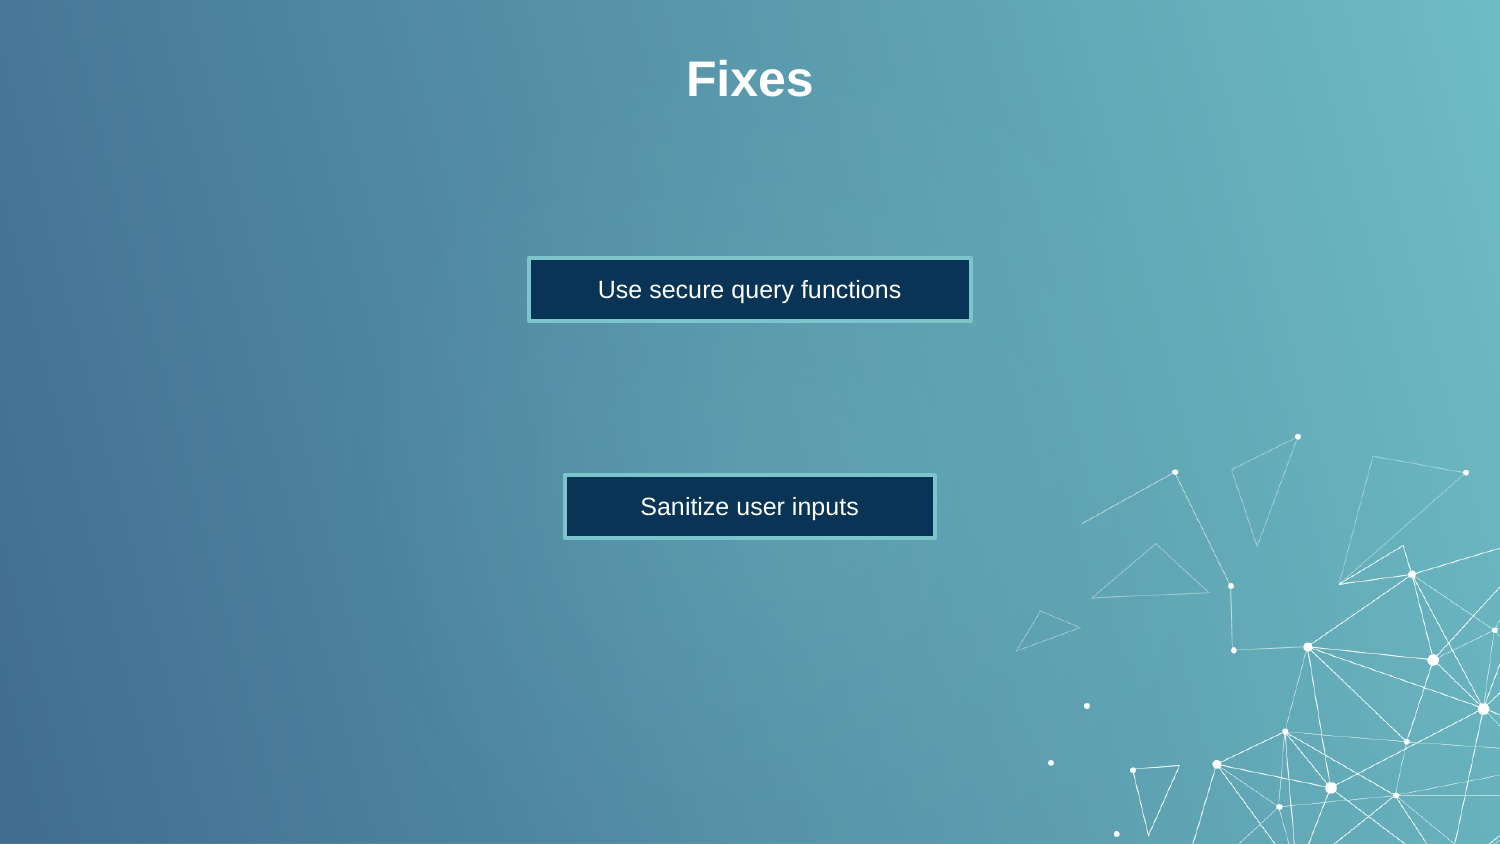

# Fixes
Use secure query functions
Sanitize user inputs